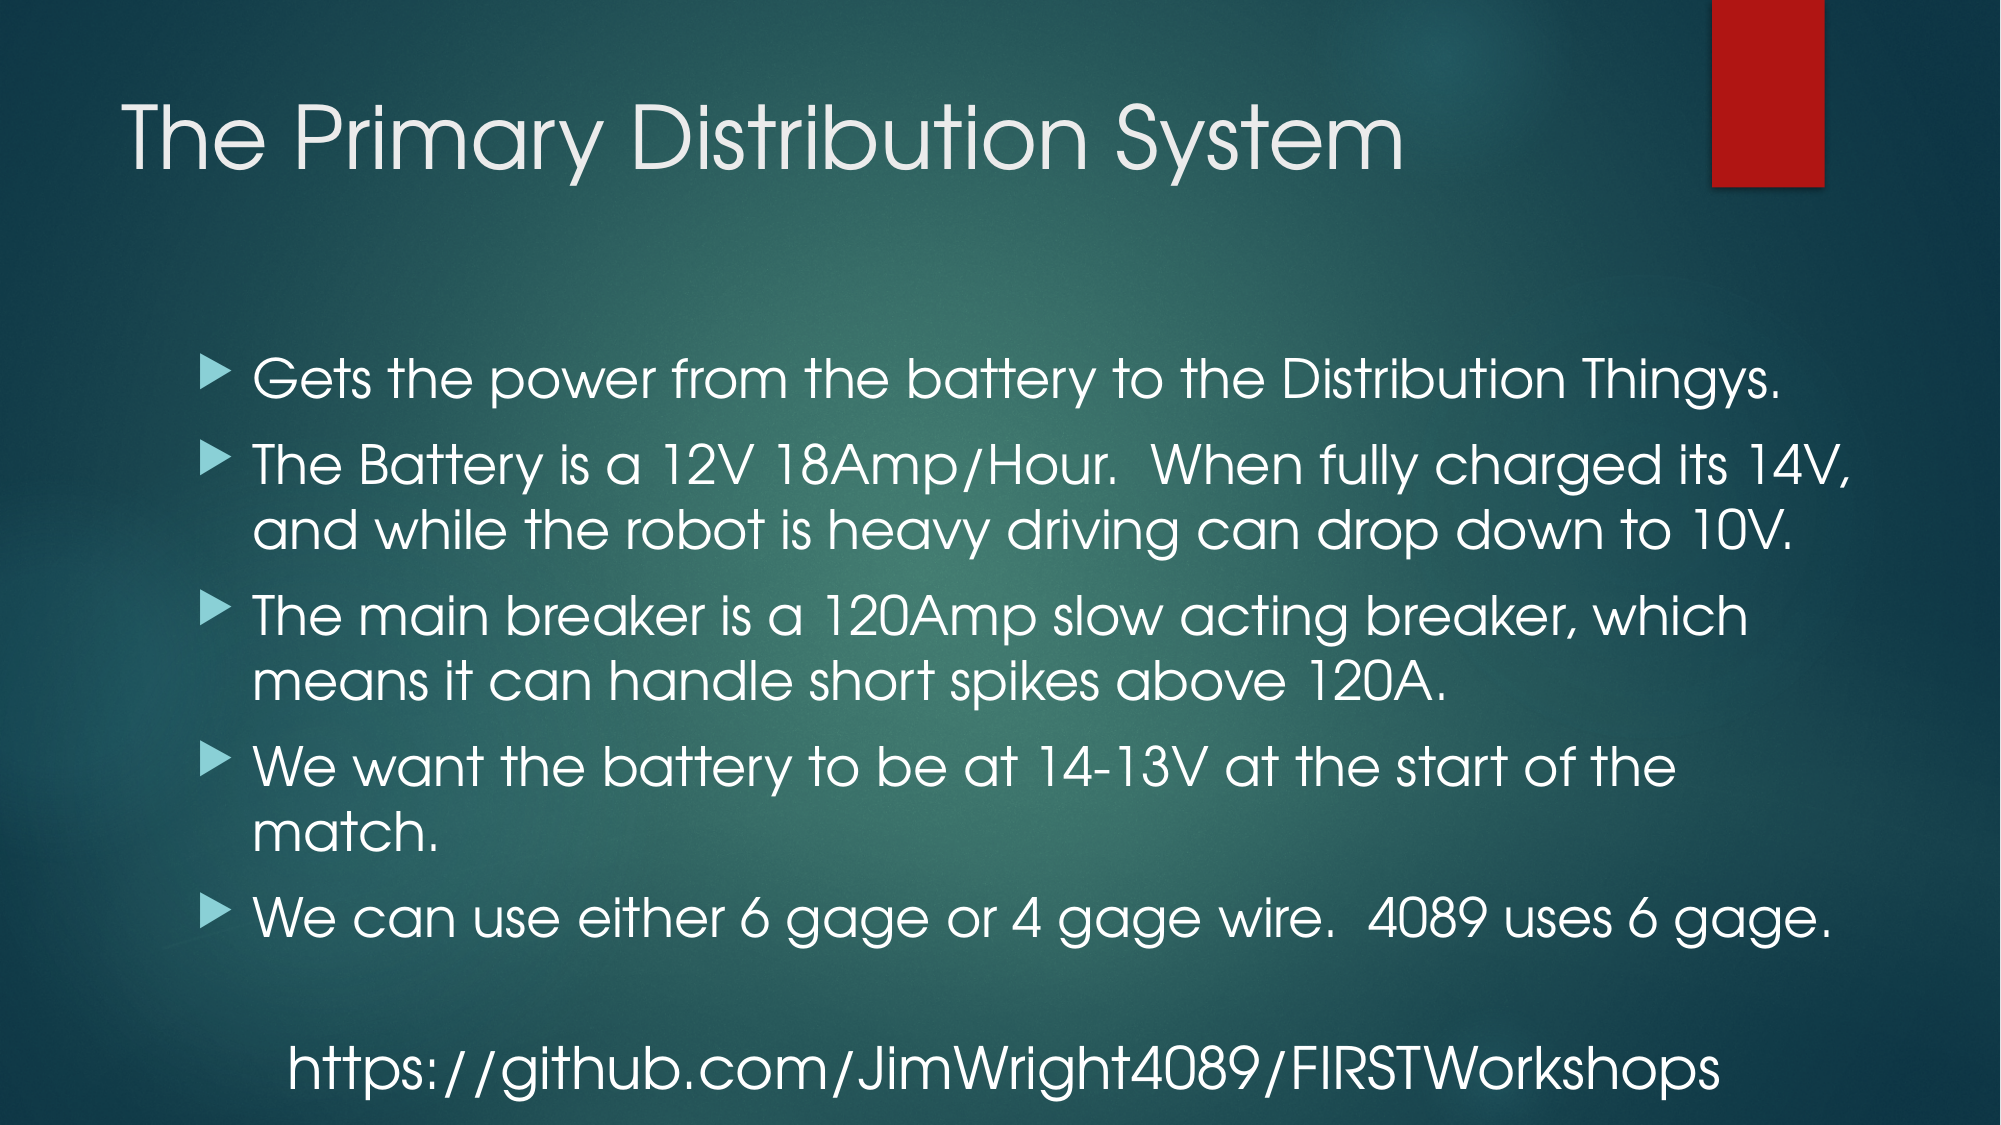

# The Primary Distribution System
Gets the power from the battery to the Distribution Thingys.
The Battery is a 12V 18Amp/Hour.  When fully charged its 14V, and while the robot is heavy driving can drop down to 10V.
The main breaker is a 120Amp slow acting breaker, which means it can handle short spikes above 120A.
We want the battery to be at 14-13V at the start of the match.
We can use either 6 gage or 4 gage wire.  4089 uses 6 gage.

https://github.com/JimWright4089/FIRSTWorkshops